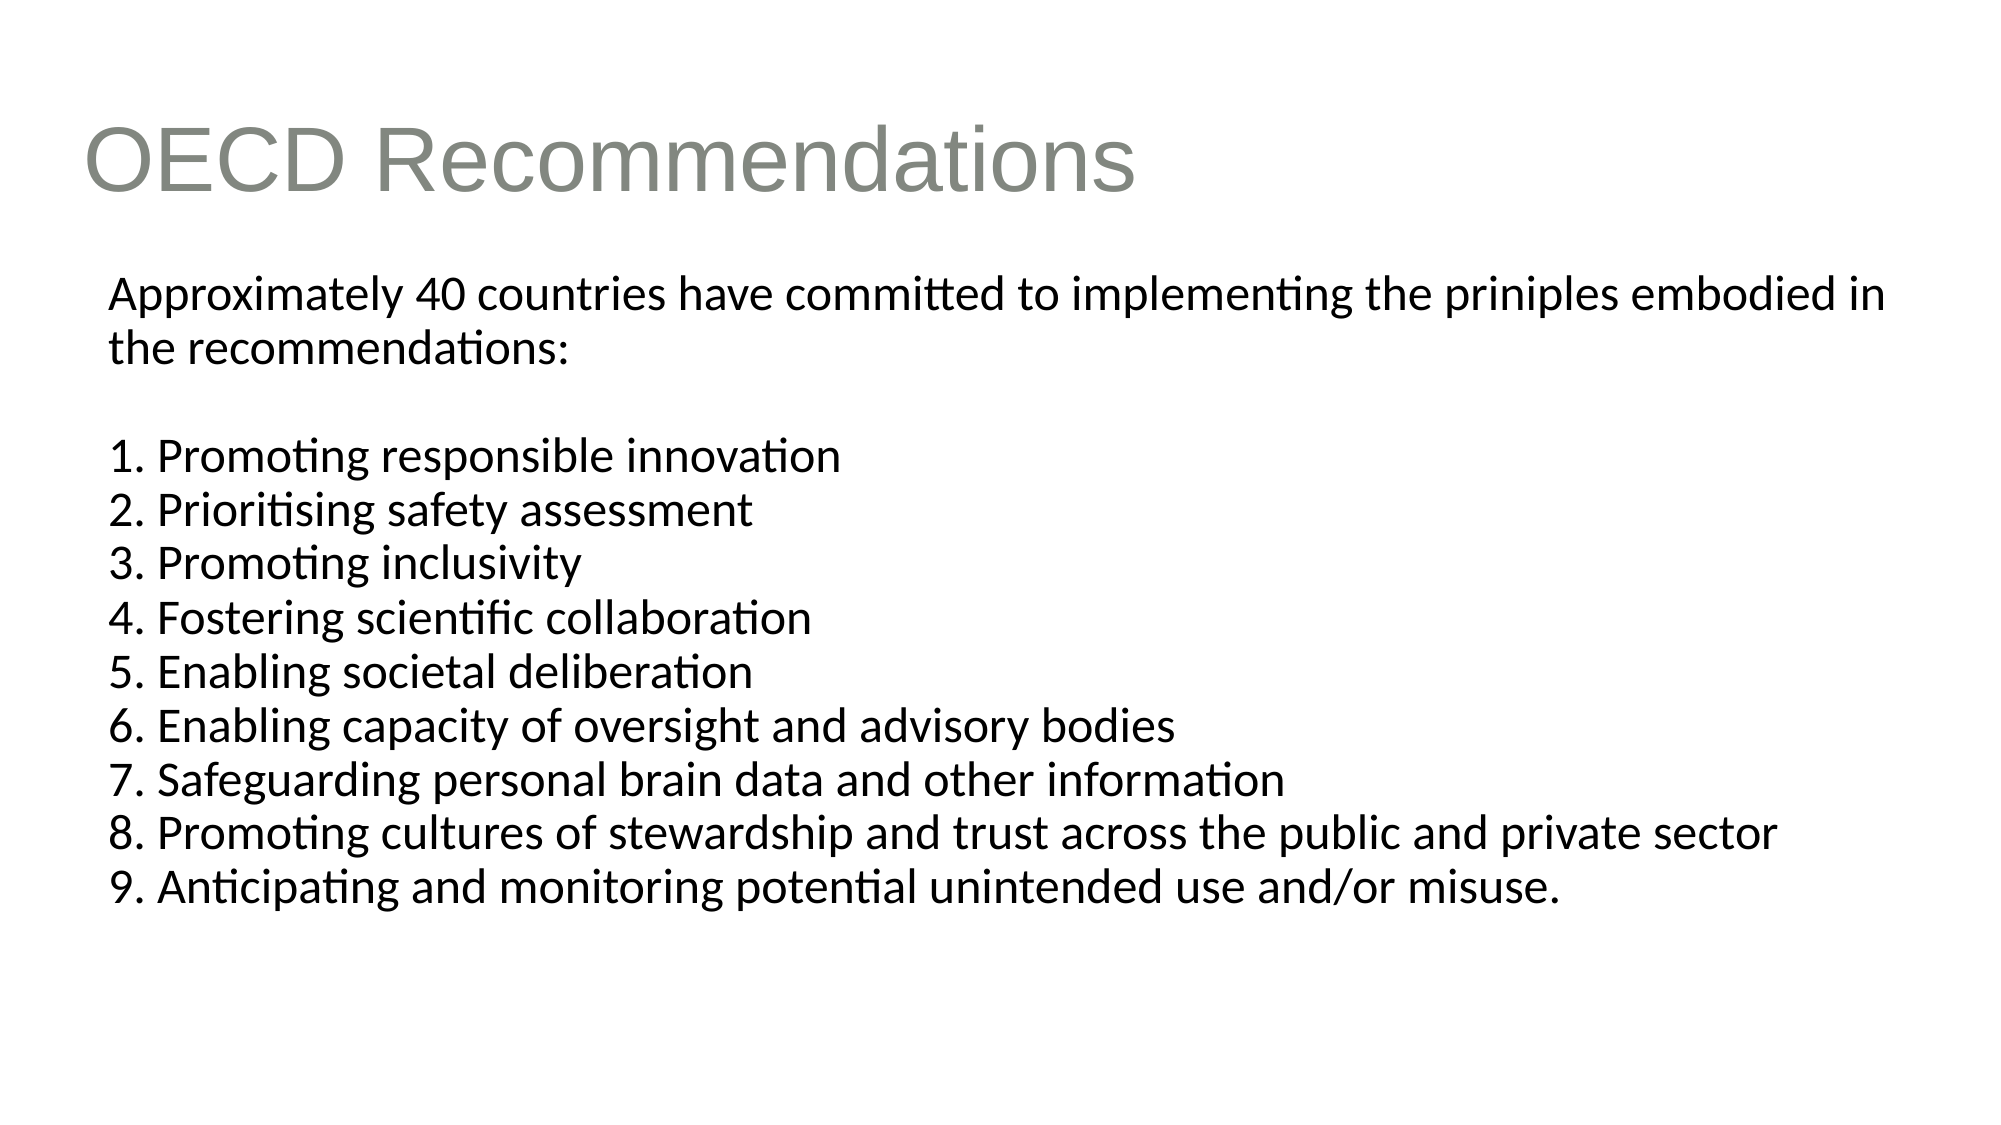

# OECD Recommendations
Approximately 40 countries have committed to implementing the priniples embodied in the recommendations:

1. Promoting responsible innovation
2. Prioritising safety assessment
3. Promoting inclusivity
4. Fostering scientific collaboration
5. Enabling societal deliberation
6. Enabling capacity of oversight and advisory bodies
7. Safeguarding personal brain data and other information
8. Promoting cultures of stewardship and trust across the public and private sector
9. Anticipating and monitoring potential unintended use and/or misuse.